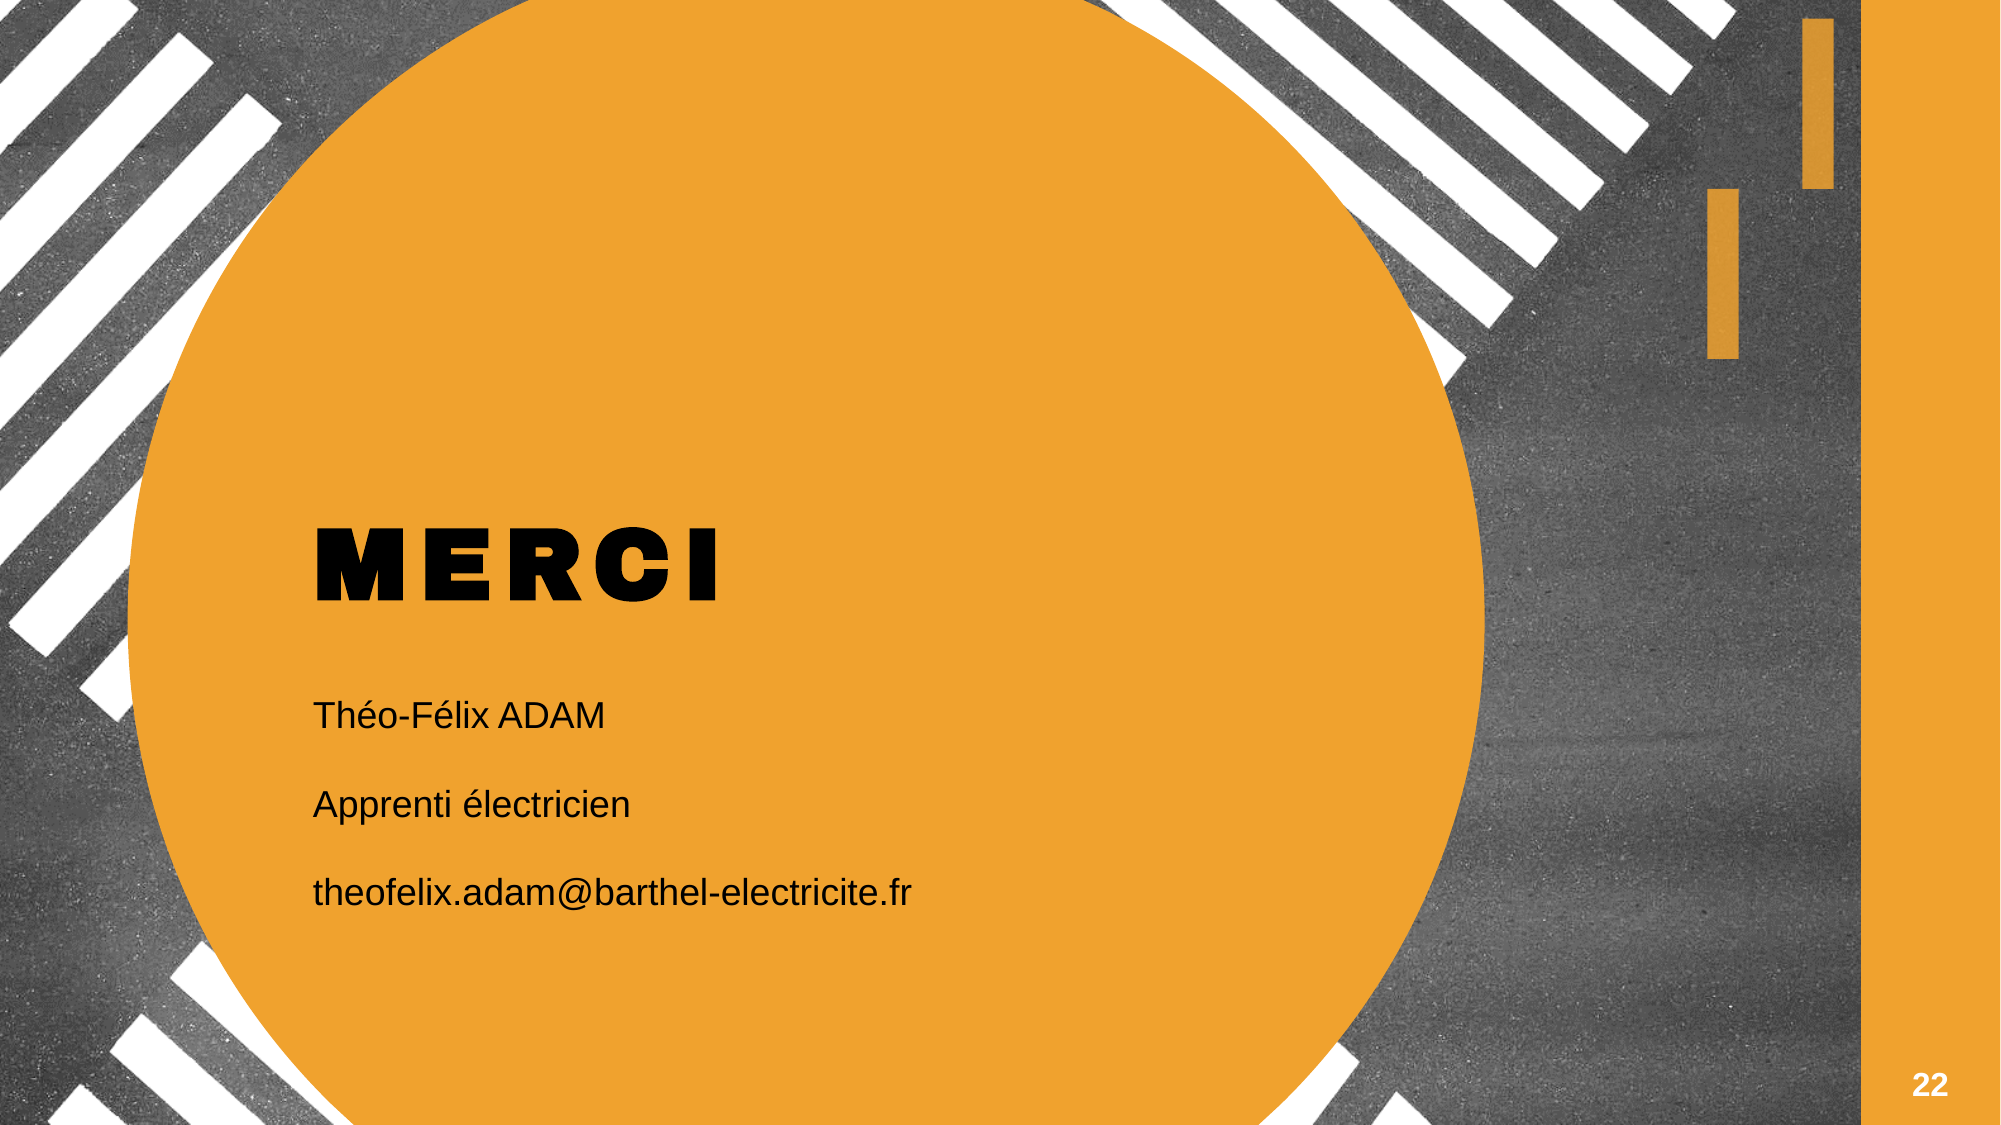

# MERCI
Théo-Félix ADAM
Apprenti électricien
theofelix.adam@barthel-electricite.fr
22